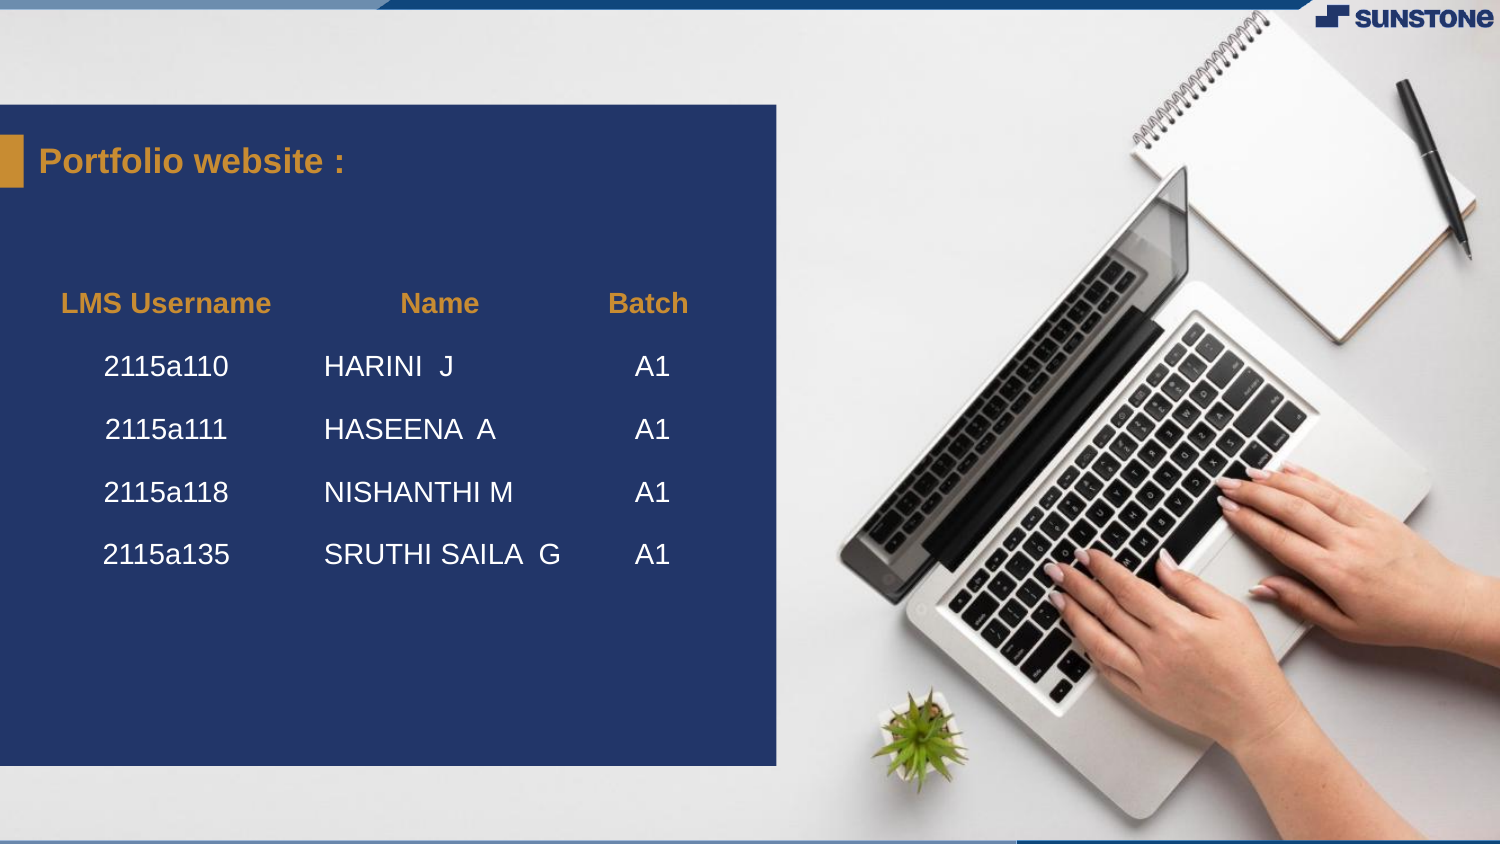

# Portfolio website :
| LMS Username | Name | Batch |
| --- | --- | --- |
| 2115a110 | HARINI J | A1 |
| 2115a111 | HASEENA A | A1 |
| 2115a118 | NISHANTHI M | A1 |
| 2115a135 | SRUTHI SAILA G | A1 |